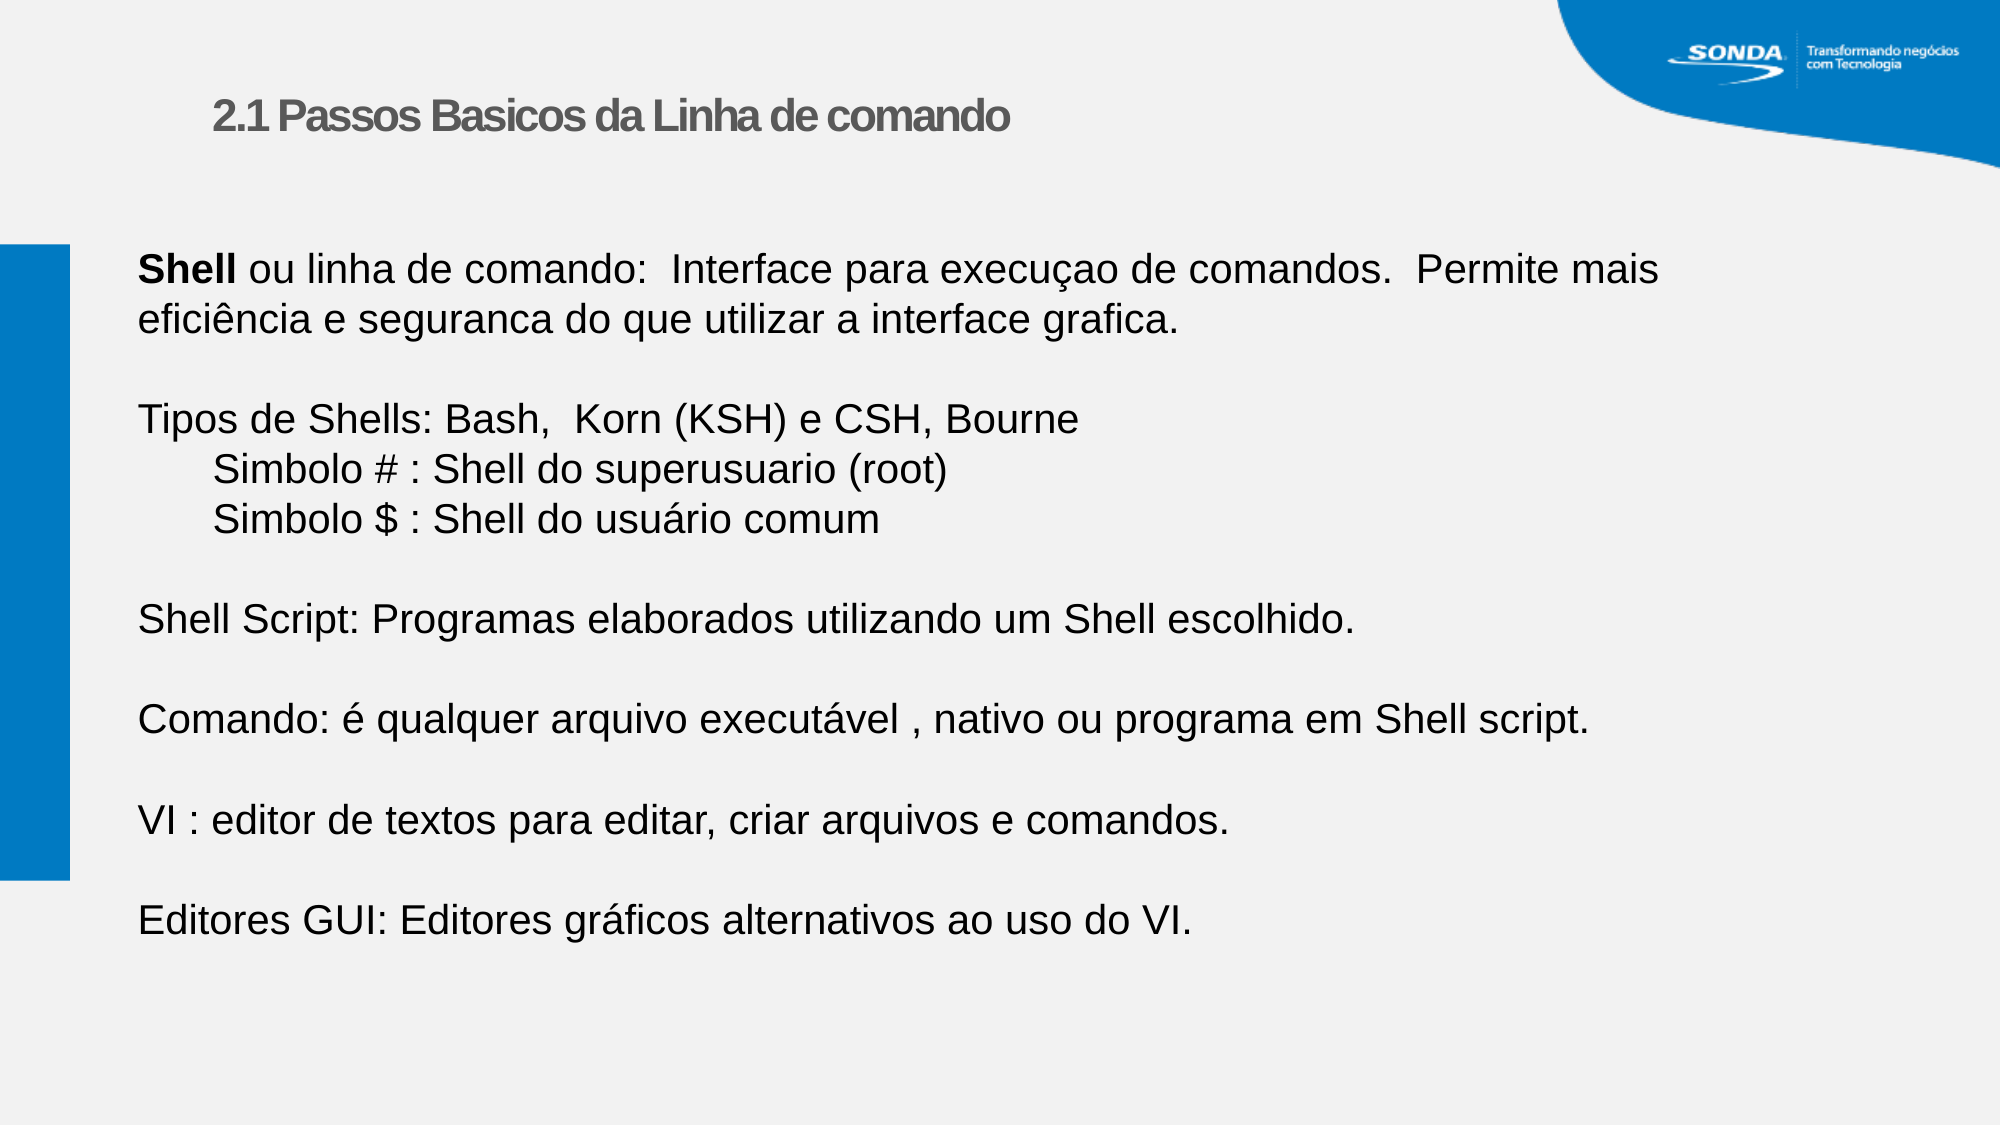

2.1 Passos Basicos da Linha de comando
Shell ou linha de comando:  Interface para execuçao de comandos.  Permite mais eficiência e seguranca do que utilizar a interface grafica.

Tipos de Shells: Bash,  Korn (KSH) e CSH, Bourne
Simbolo # : Shell do superusuario (root)
Simbolo $ : Shell do usuário comum

Shell Script: Programas elaborados utilizando um Shell escolhido.

Comando: é qualquer arquivo executável , nativo ou programa em Shell script.

VI : editor de textos para editar, criar arquivos e comandos.

Editores GUI: Editores gráficos alternativos ao uso do VI.